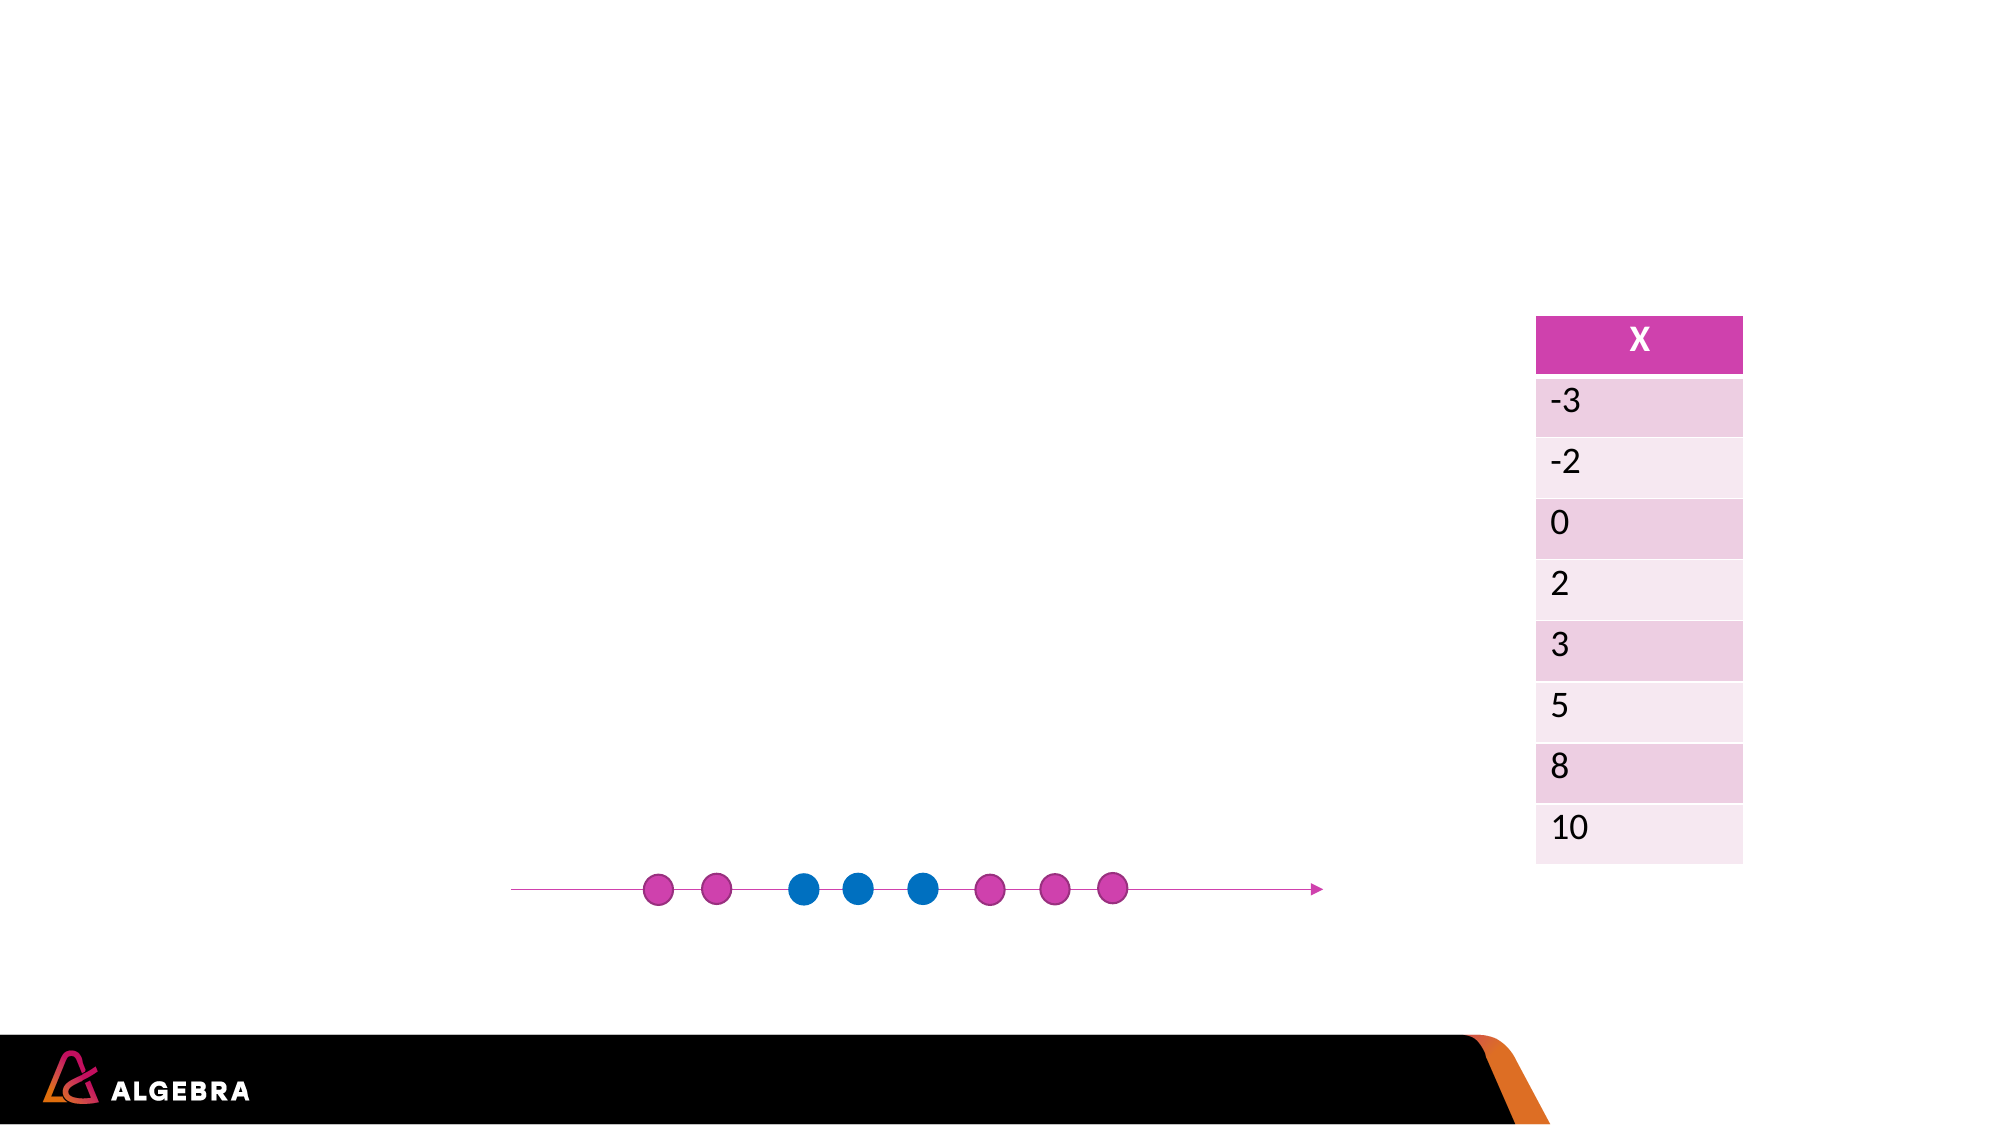

| X |
| --- |
| -3 |
| -2 |
| 0 |
| 2 |
| 3 |
| 5 |
| 8 |
| 10 |